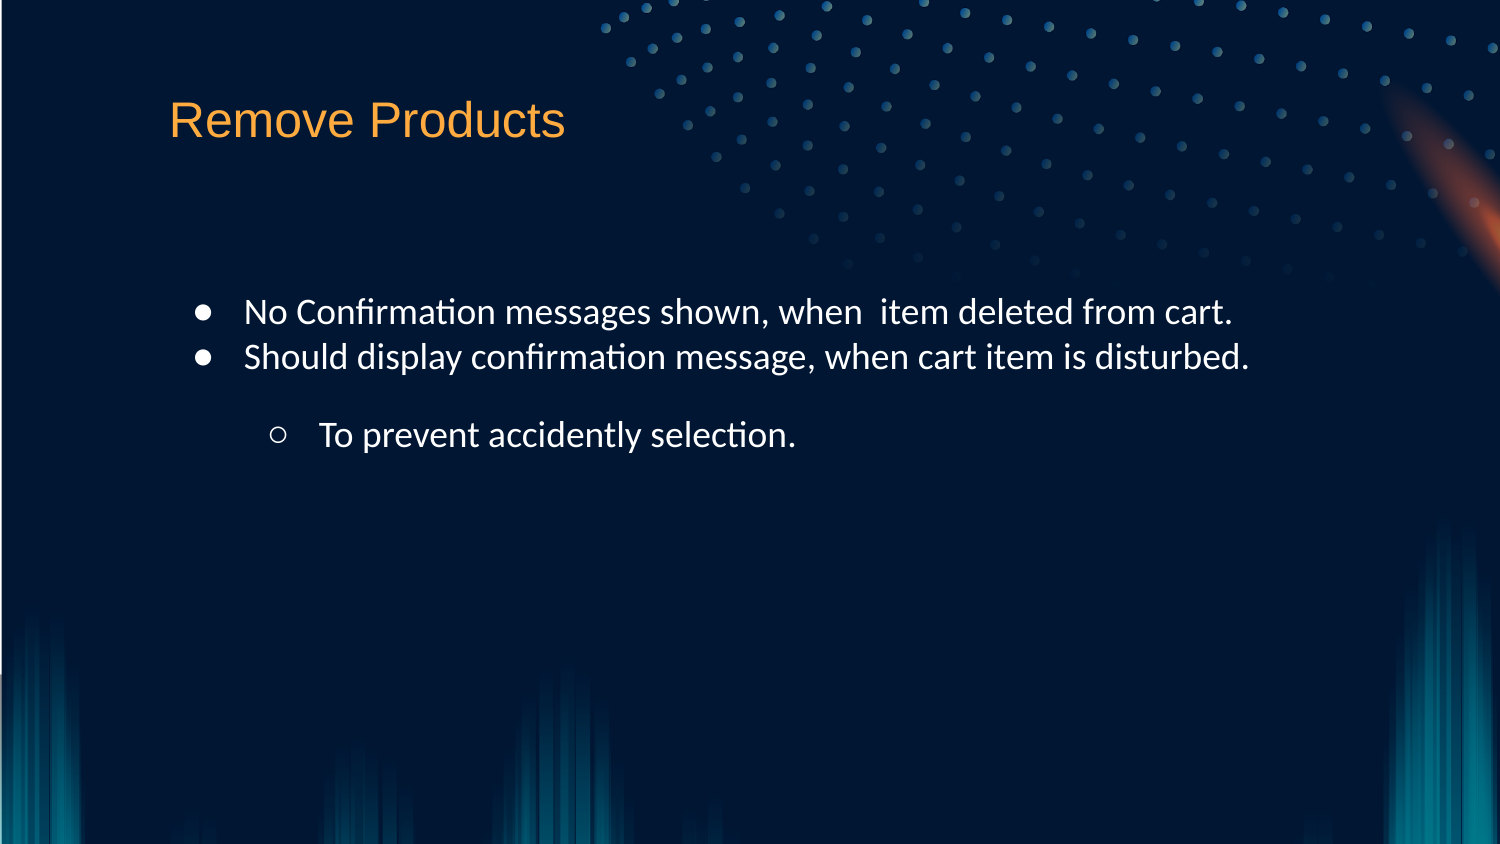

# Remove Products
No Confirmation messages shown, when  item deleted from cart.
Should display confirmation message, when cart item is disturbed.
To prevent accidently selection.